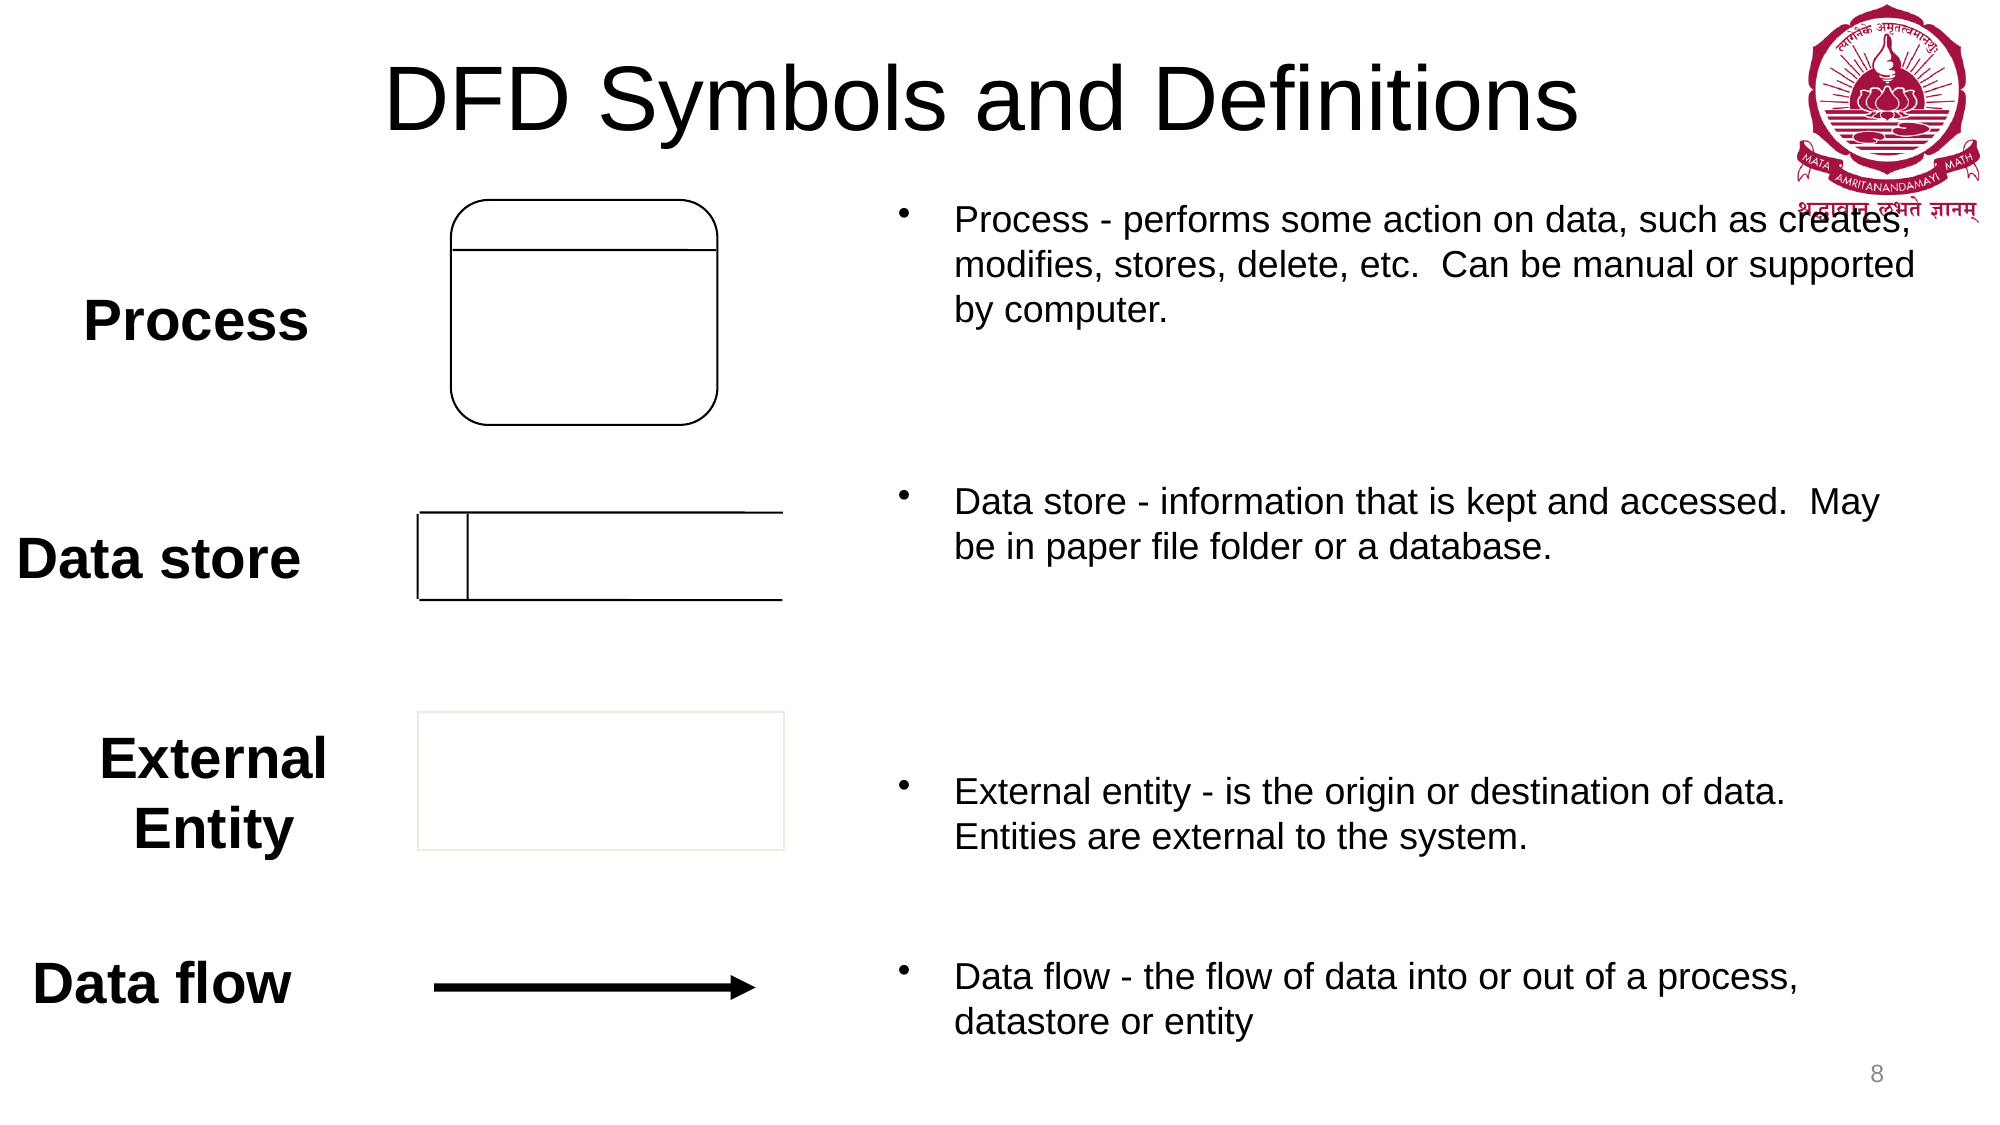

# DFD Symbols and Definitions
Process - performs some action on data, such as creates, modifies, stores, delete, etc.  Can be manual or supported by computer.

Data store - information that is kept and accessed.  May be in paper file folder or a database.

External entity - is the origin or destination of data.  Entities are external to the system.

Data flow - the flow of data into or out of a process, datastore or entity

Process
Data store

External
Entity
Data flow

8